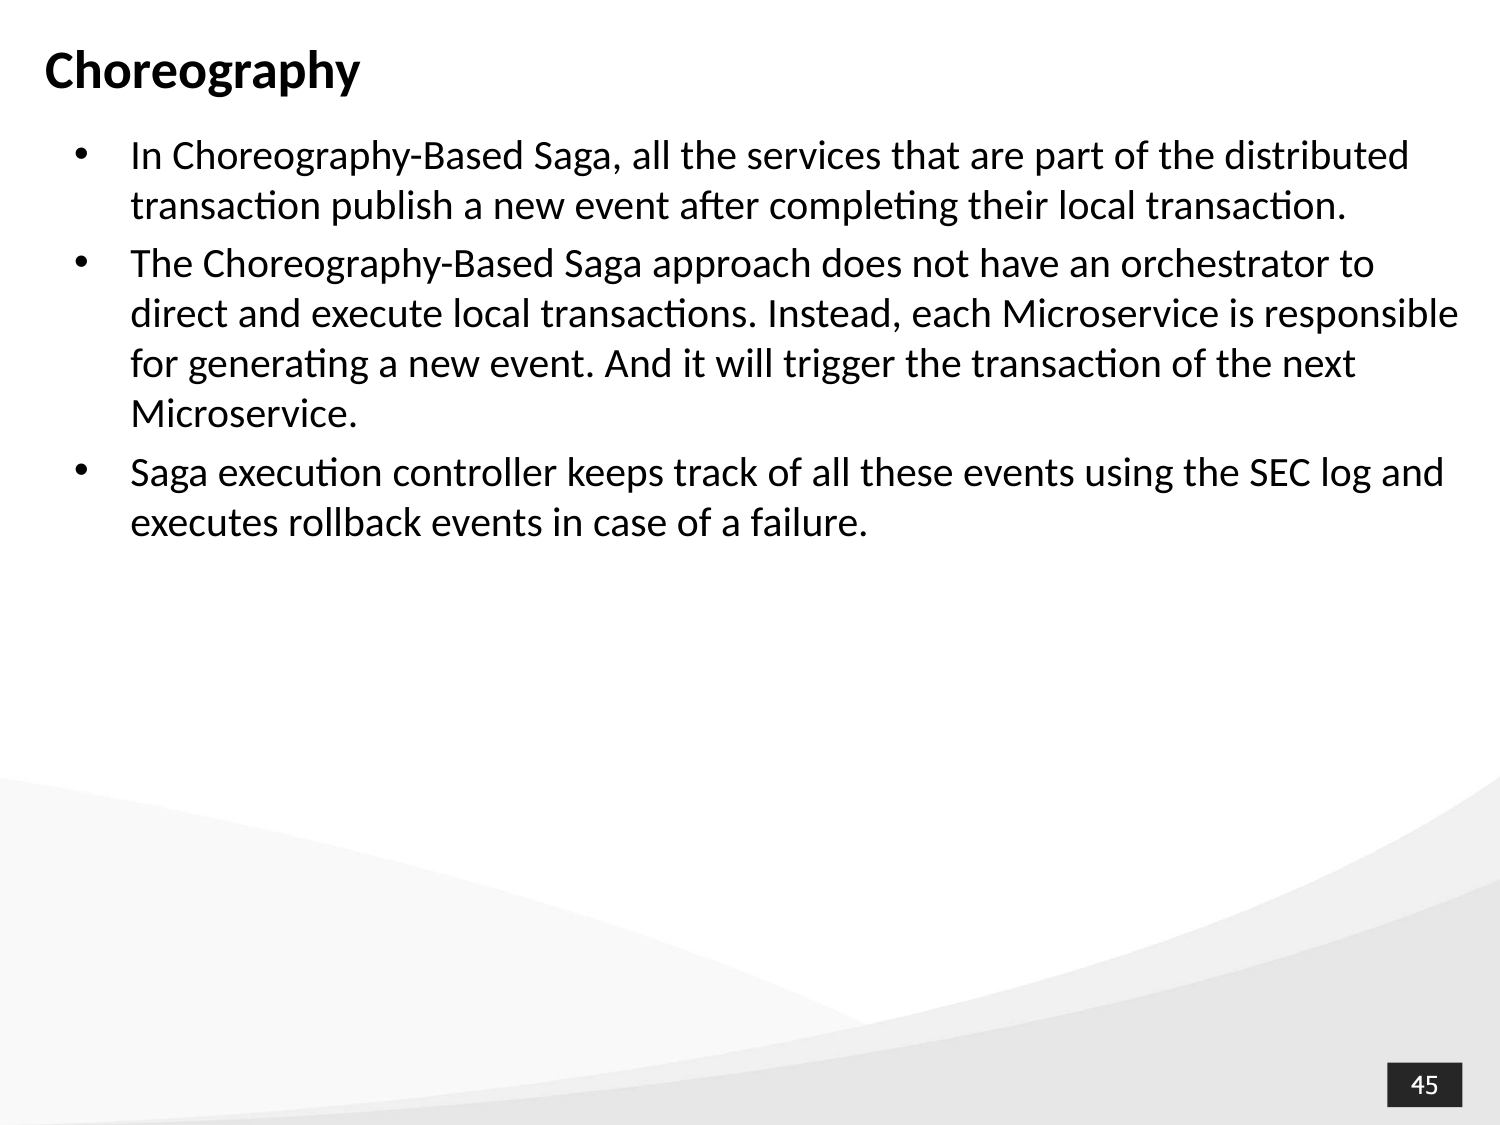

# Choreography
In Choreography-Based Saga, all the services that are part of the distributed transaction publish a new event after completing their local transaction.
The Choreography-Based Saga approach does not have an orchestrator to direct and execute local transactions. Instead, each Microservice is responsible for generating a new event. And it will trigger the transaction of the next Microservice.
Saga execution controller keeps track of all these events using the SEC log and executes rollback events in case of a failure.